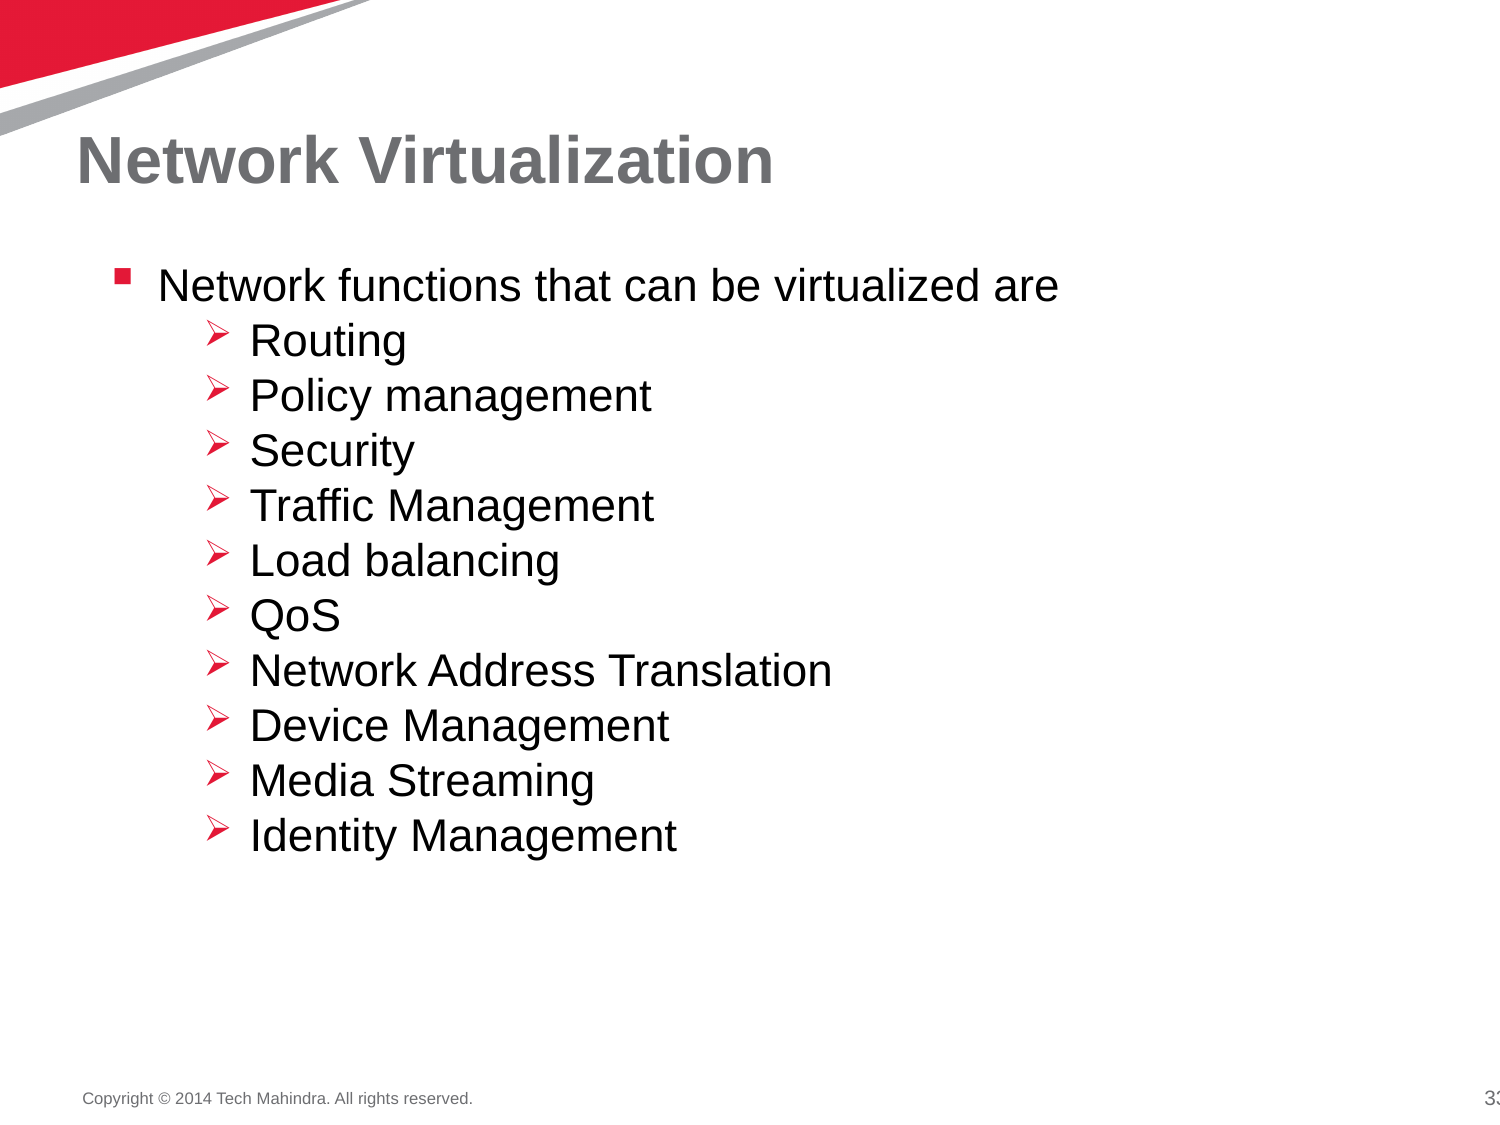

# Network Virtualization
Network functions that can be virtualized are
Routing
Policy management
Security
Traffic Management
Load balancing
QoS
Network Address Translation
Device Management
Media Streaming
Identity Management